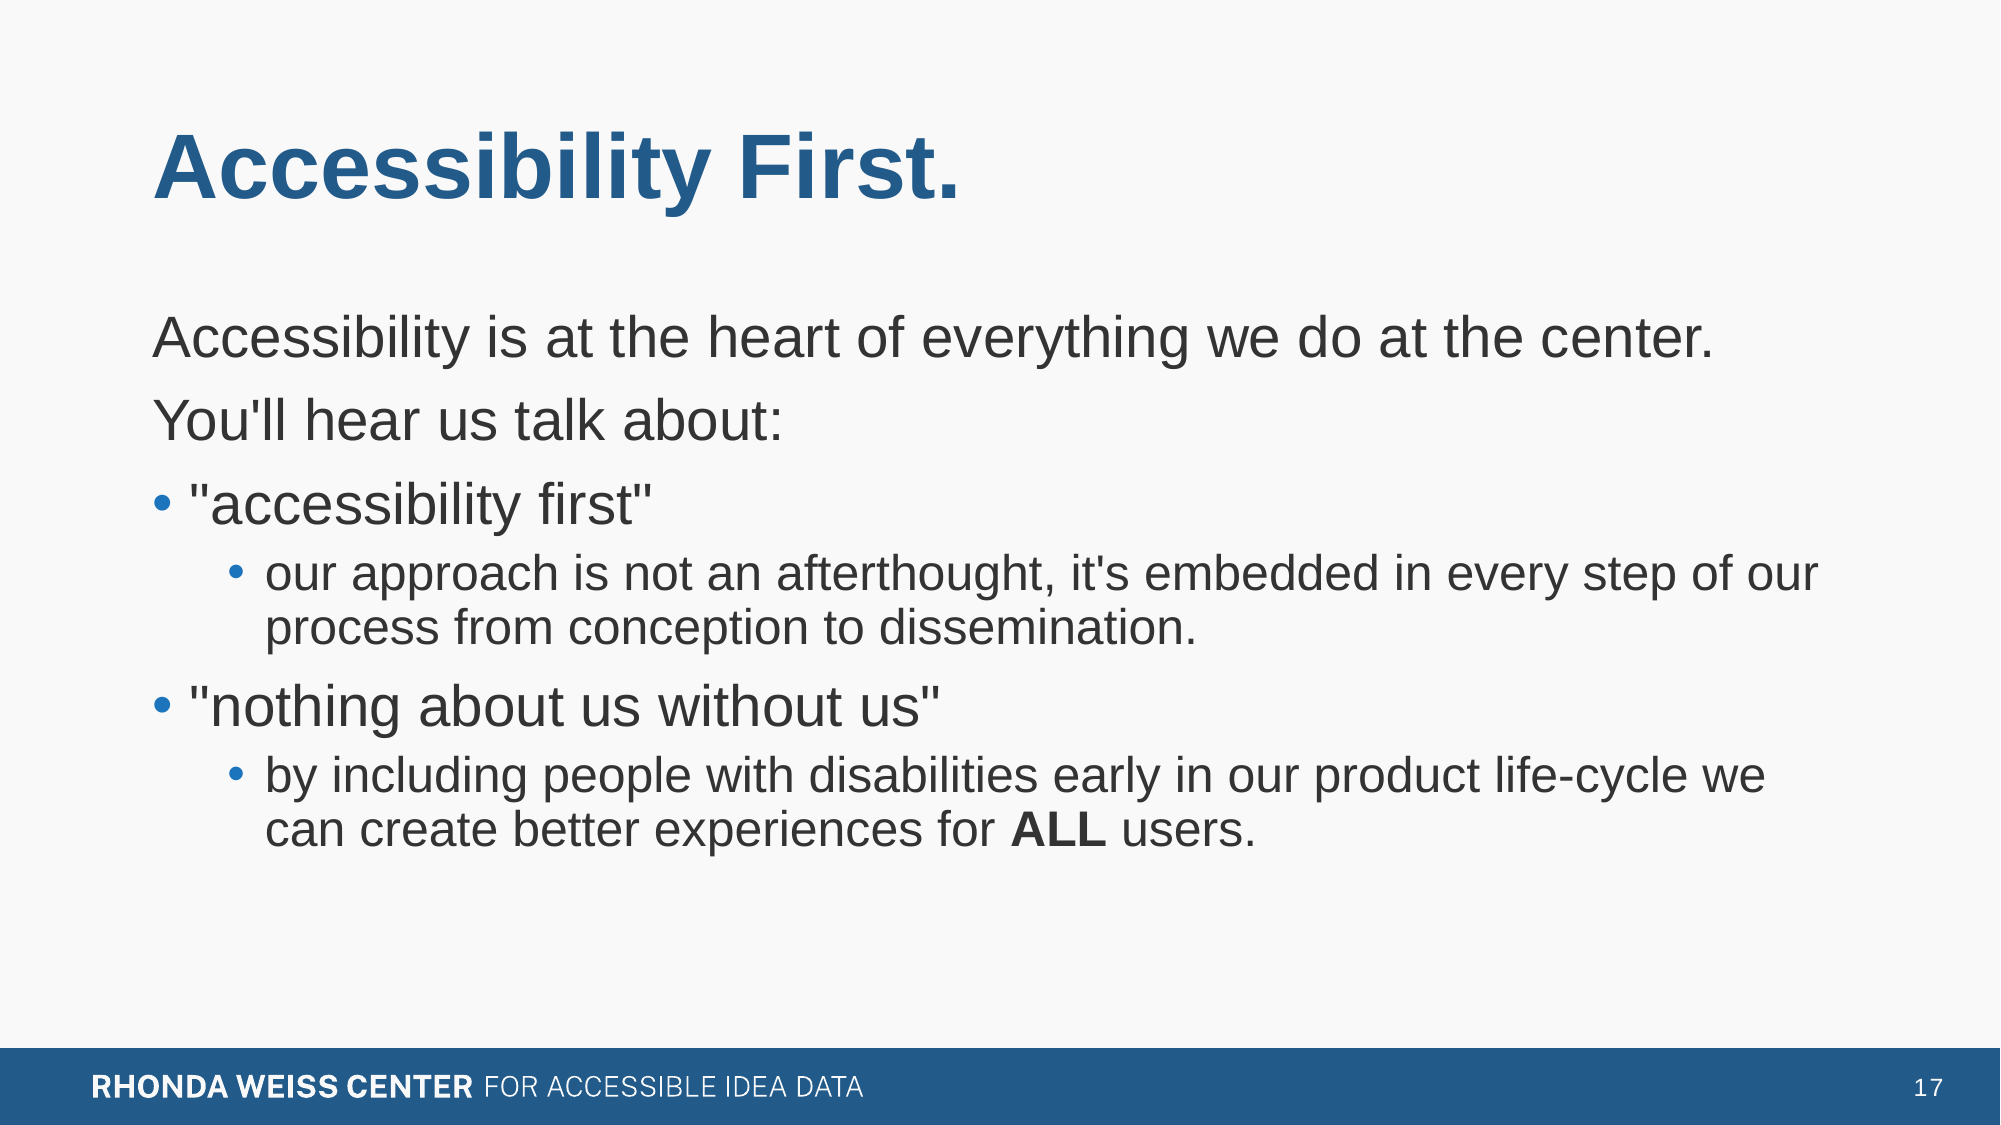

# Accessibility First.
Accessibility is at the heart of everything we do at the center.
You'll hear us talk about:
"accessibility first"
our approach is not an afterthought, it's embedded in every step of our process from conception to dissemination.
"nothing about us without us"
by including people with disabilities early in our product life-cycle we can create better experiences for ALL users.